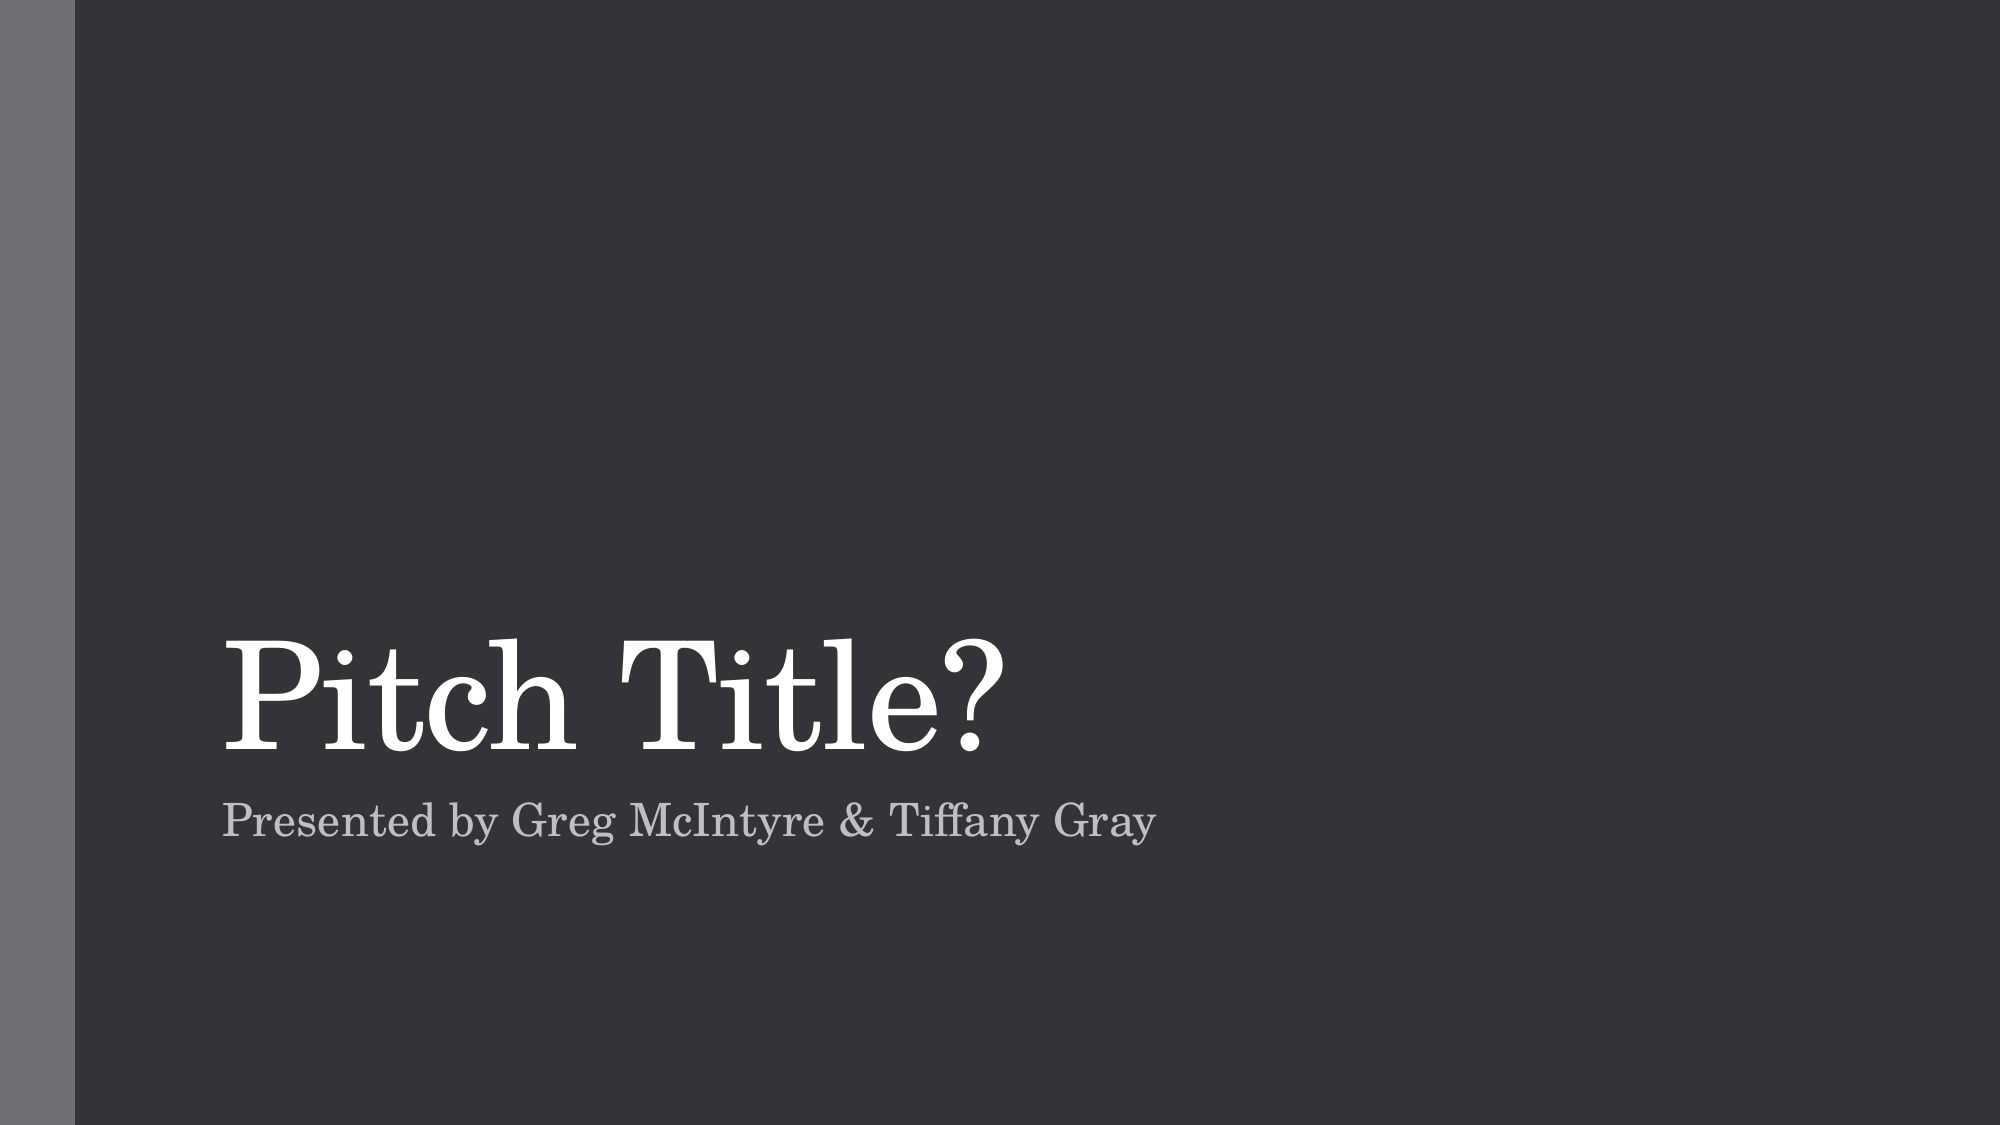

# Pitch Title?
Presented by Greg McIntyre & Tiffany Gray